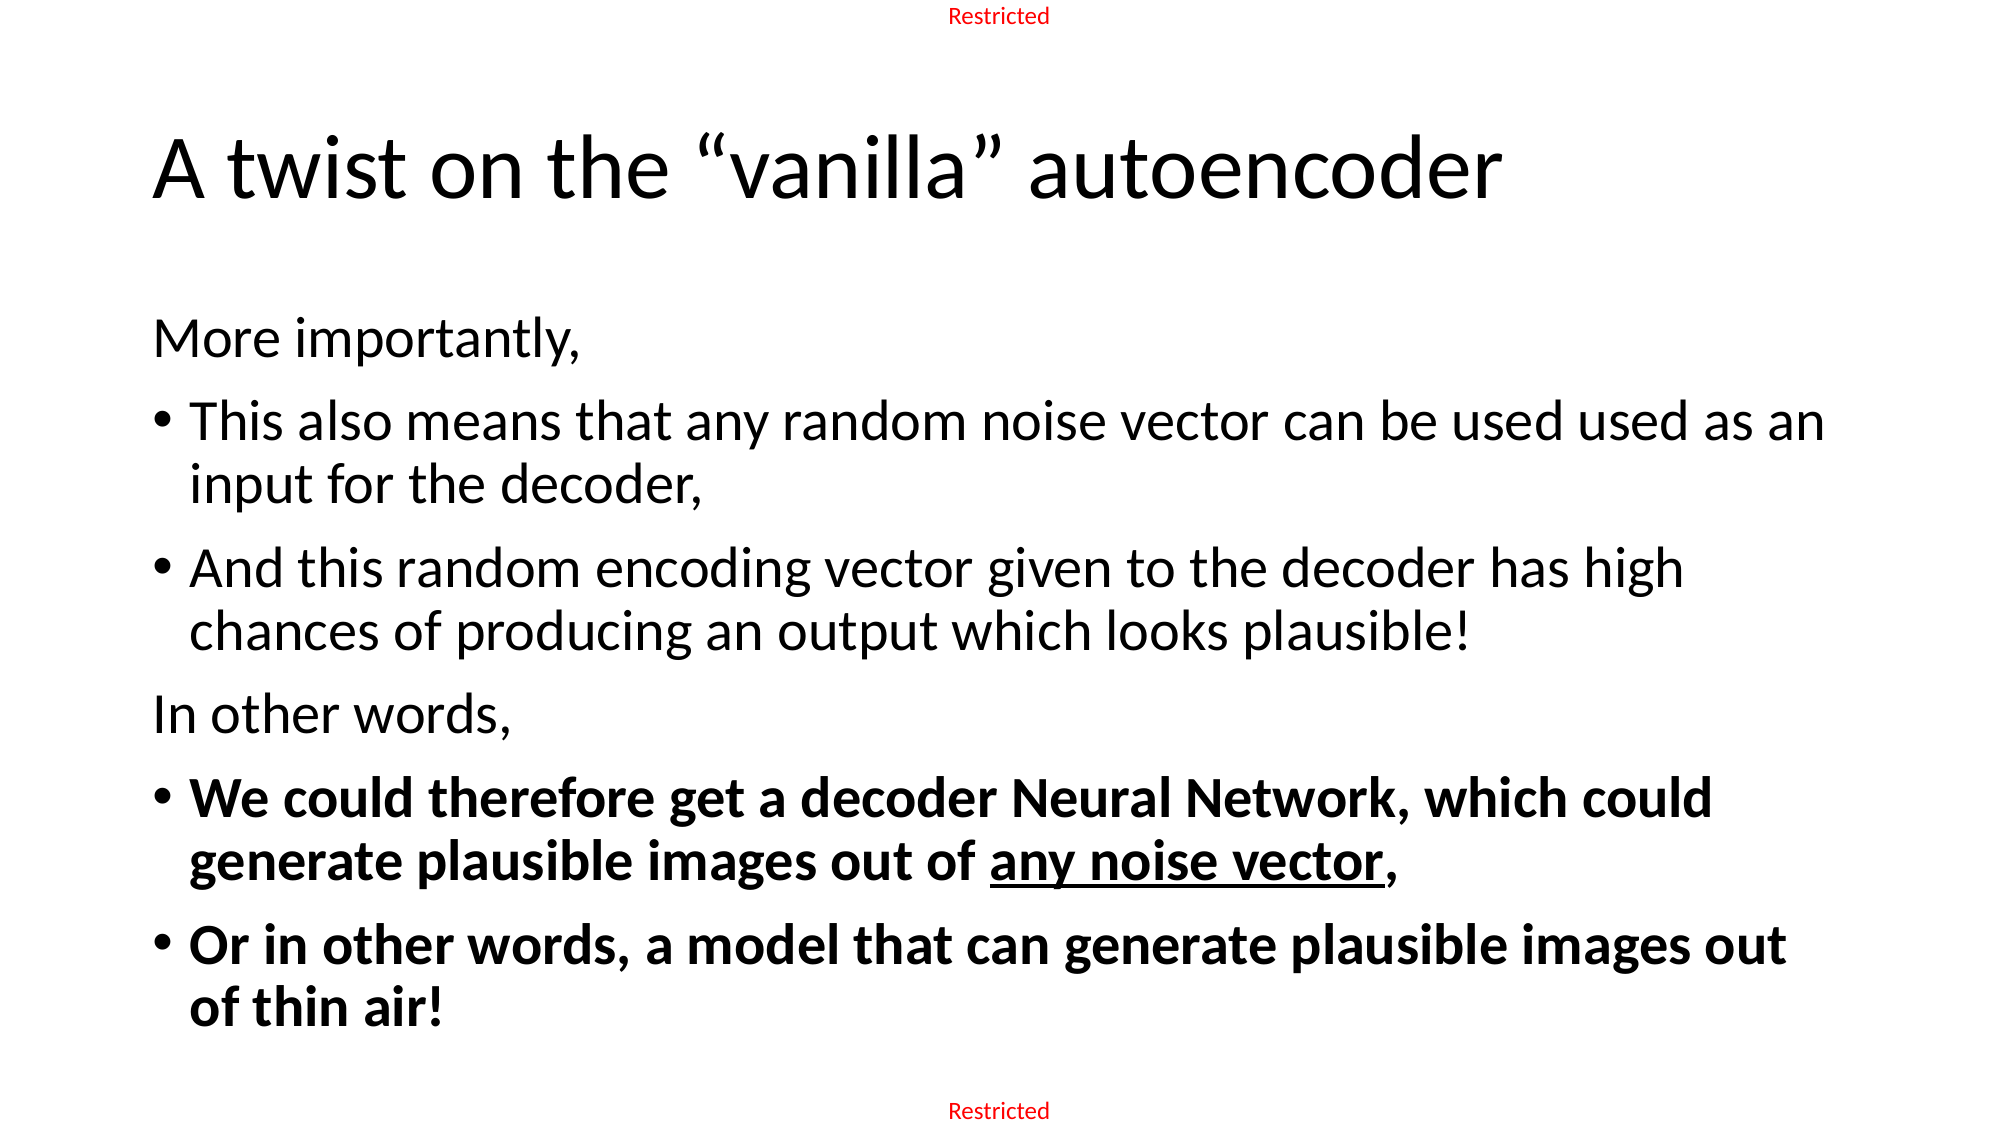

# A twist on the “vanilla” autoencoder
More importantly,
This also means that any random noise vector can be used used as an input for the decoder,
And this random encoding vector given to the decoder has high chances of producing an output which looks plausible!
In other words,
We could therefore get a decoder Neural Network, which could generate plausible images out of any noise vector,
Or in other words, a model that can generate plausible images out of thin air!